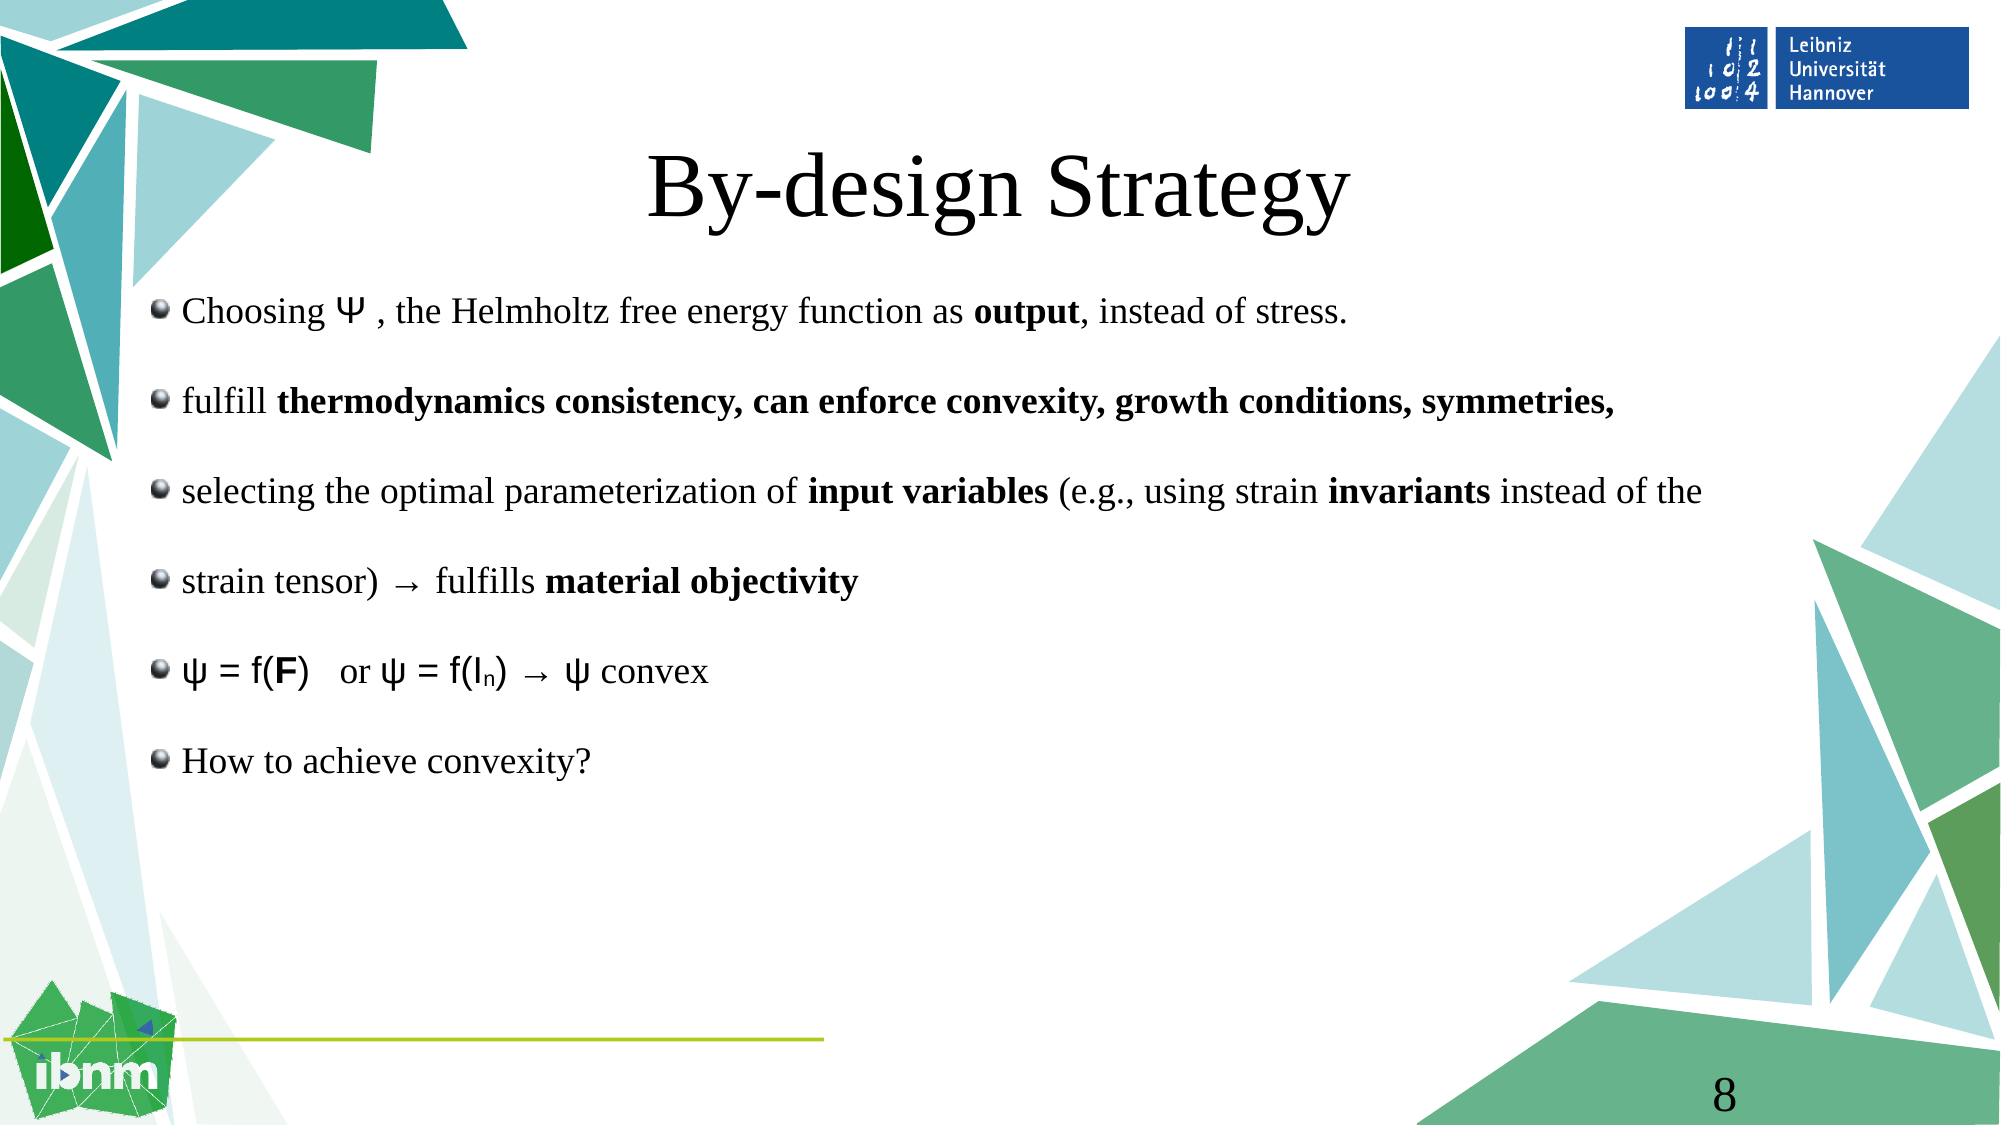

By-design Strategy
Choosing Ψ , the Helmholtz free energy function as output, instead of stress.
fulfill thermodynamics consistency, can enforce convexity, growth conditions, symmetries,
selecting the optimal parameterization of input variables (e.g., using strain invariants instead of the
strain tensor) → fulfills material objectivity
ψ = f(F)   or ψ = f(In) → ψ convex
How to achieve convexity?